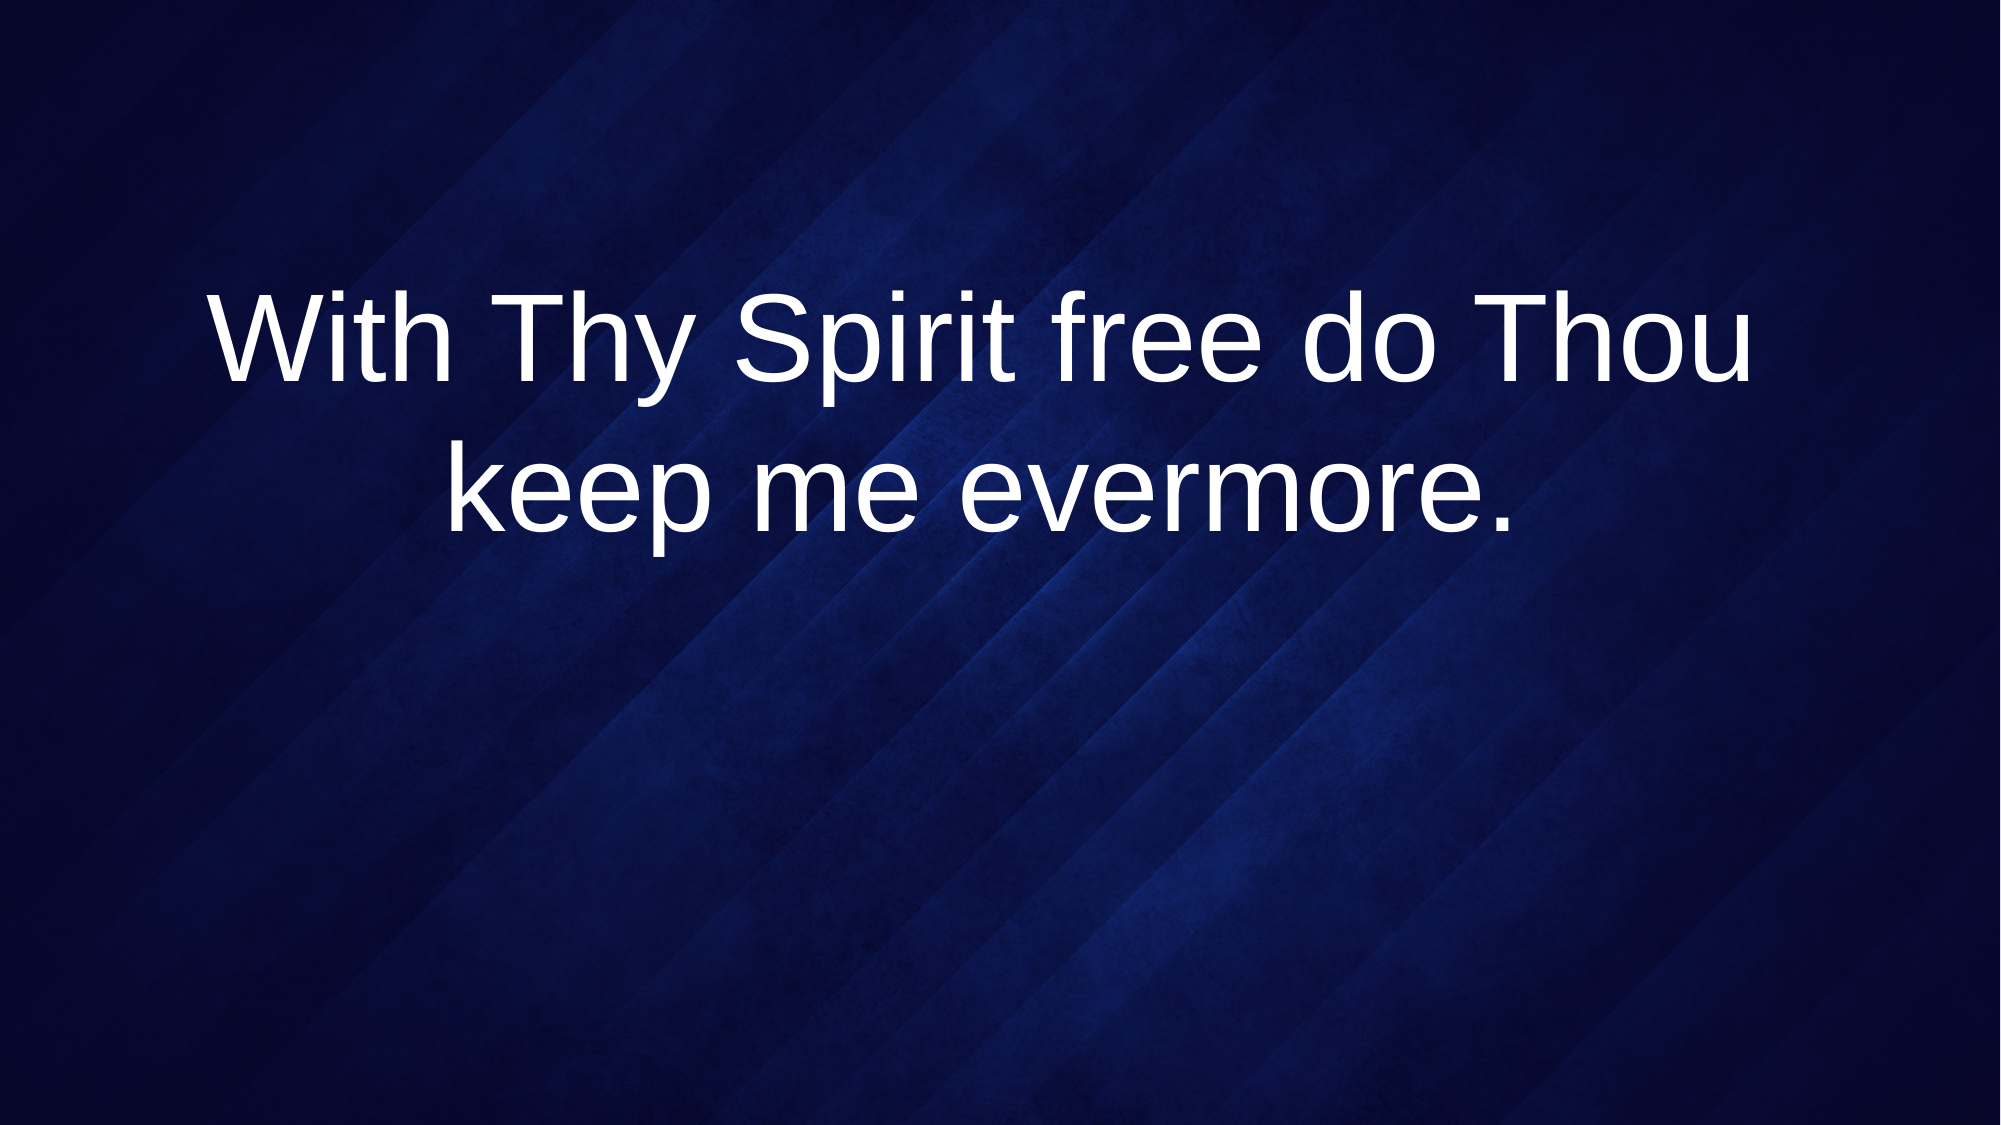

# With Thy Spirit free do Thou keep me evermore.